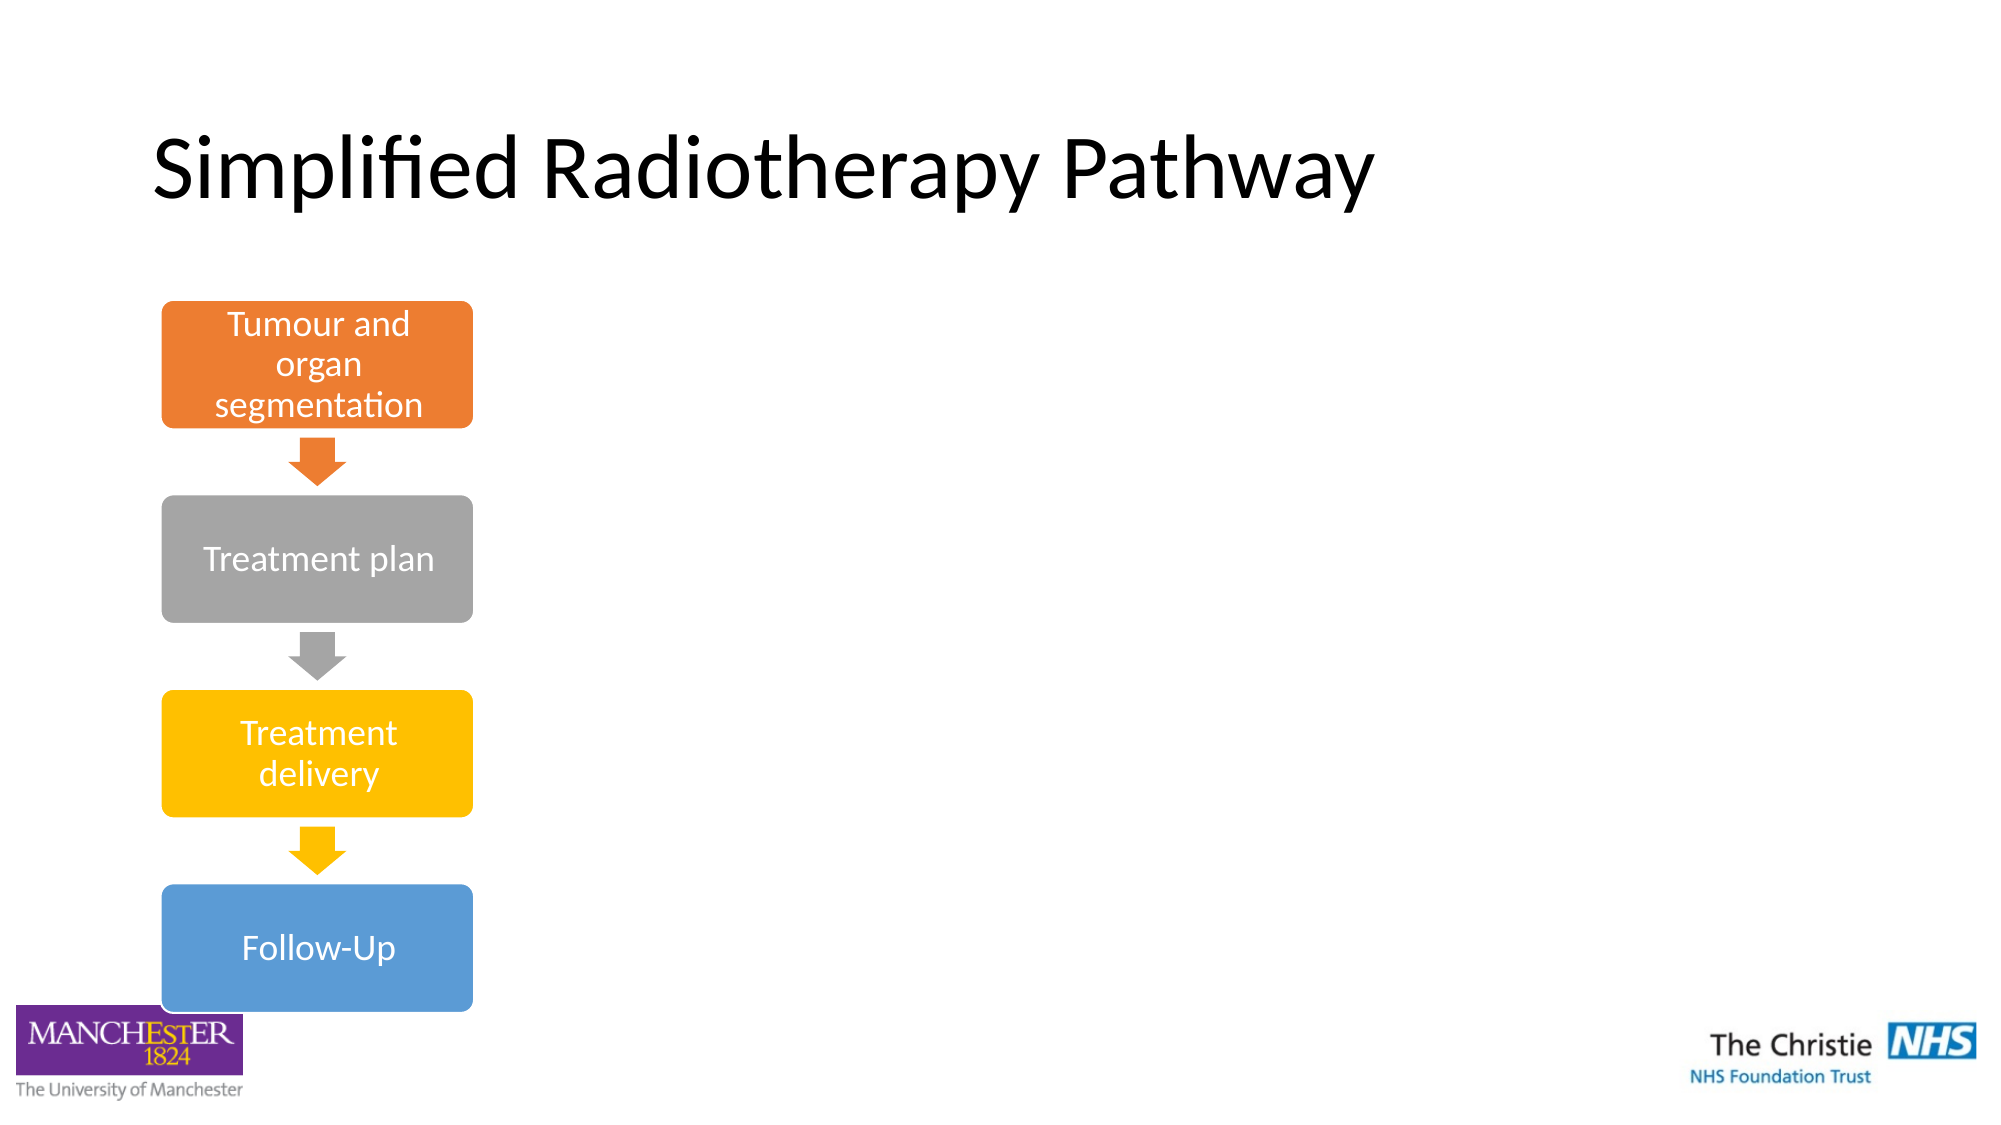

# Simplified Radiotherapy Pathway
Tumour and organ segmentation

Treatment plan

Treatment delivery

Follow-Up